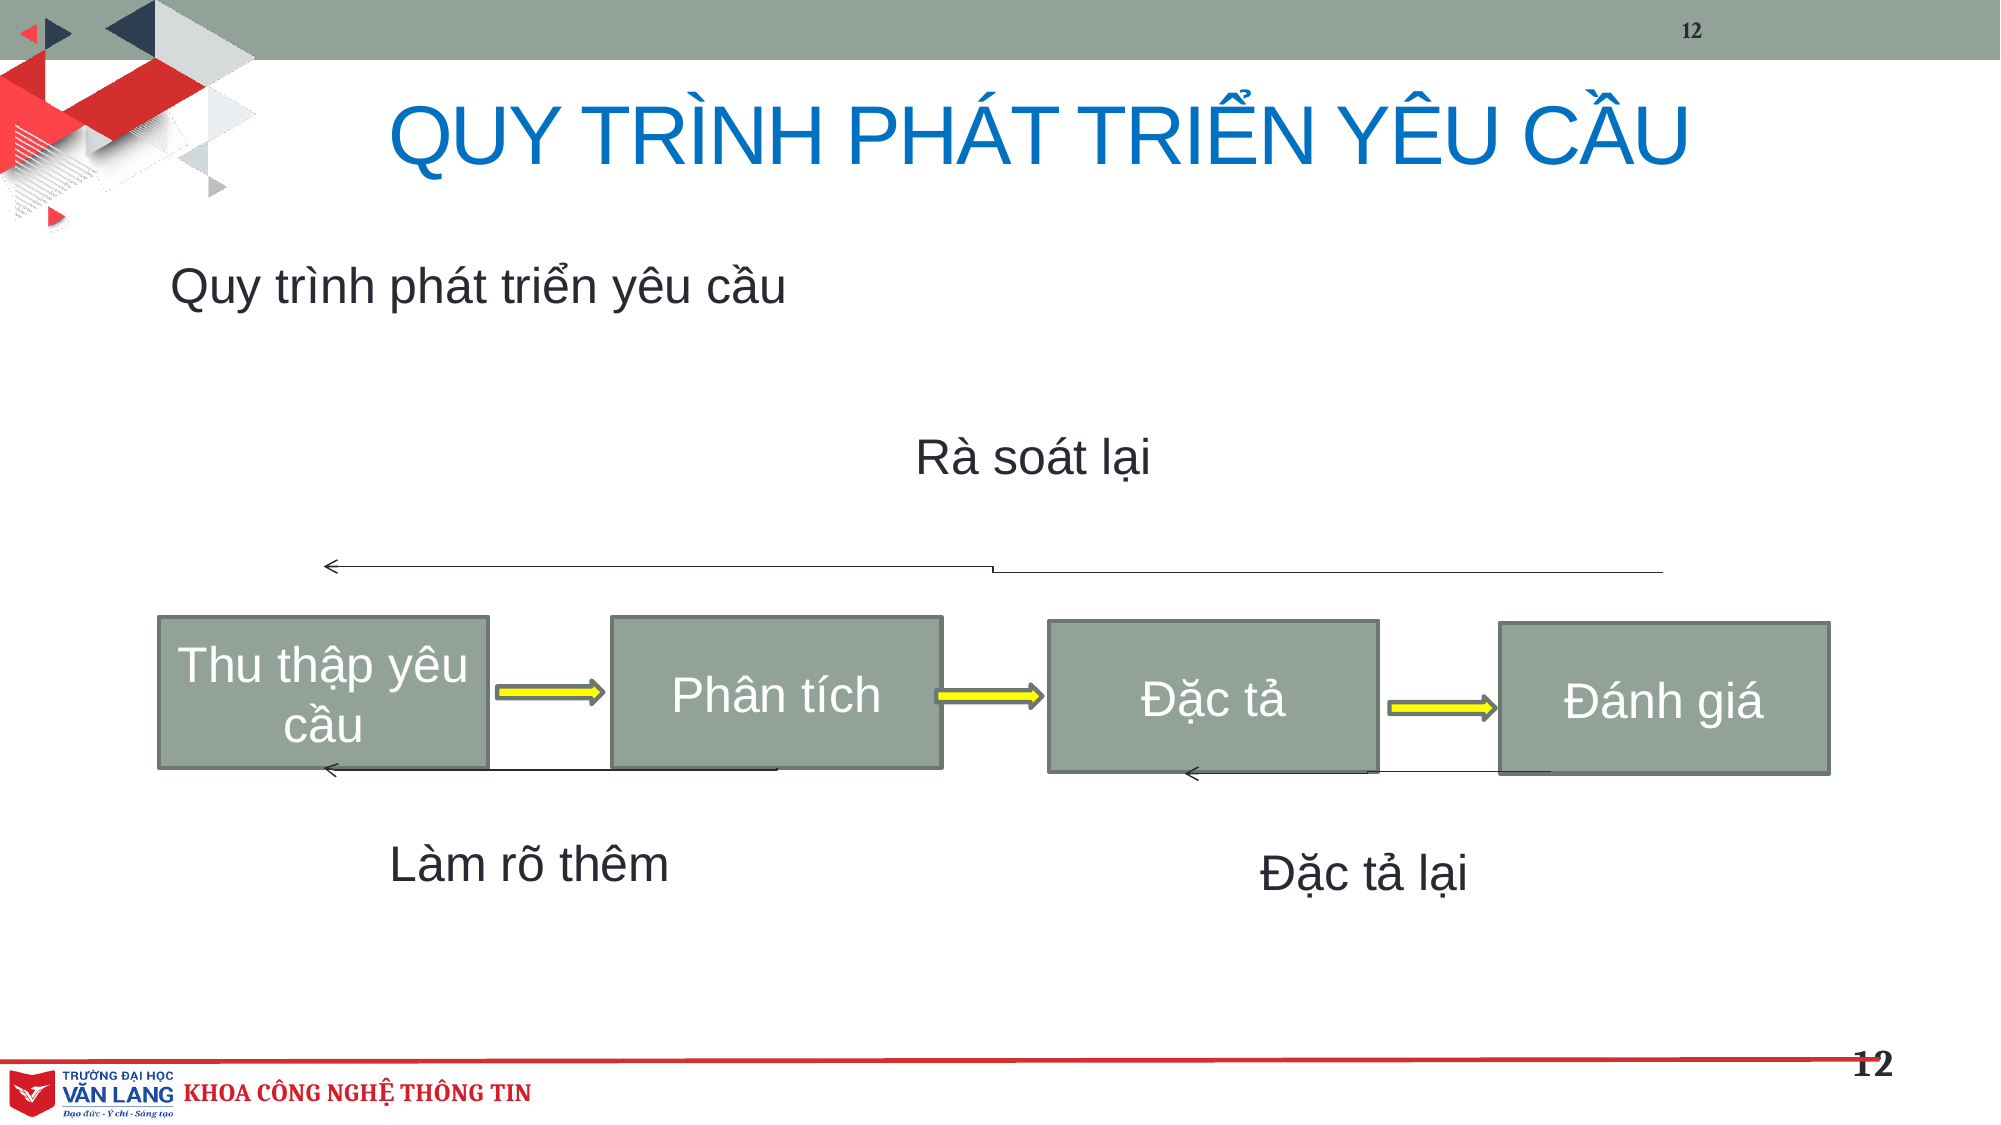

12
# QUY TRÌNH PHÁT TRIỂN YÊU CẦU
Quy trình phát triển yêu cầu
Rà soát lại
Phân tích
Thu thập yêu cầu
Đặc tả
Đánh giá

Làm rõ thêm
Đặc tả lại